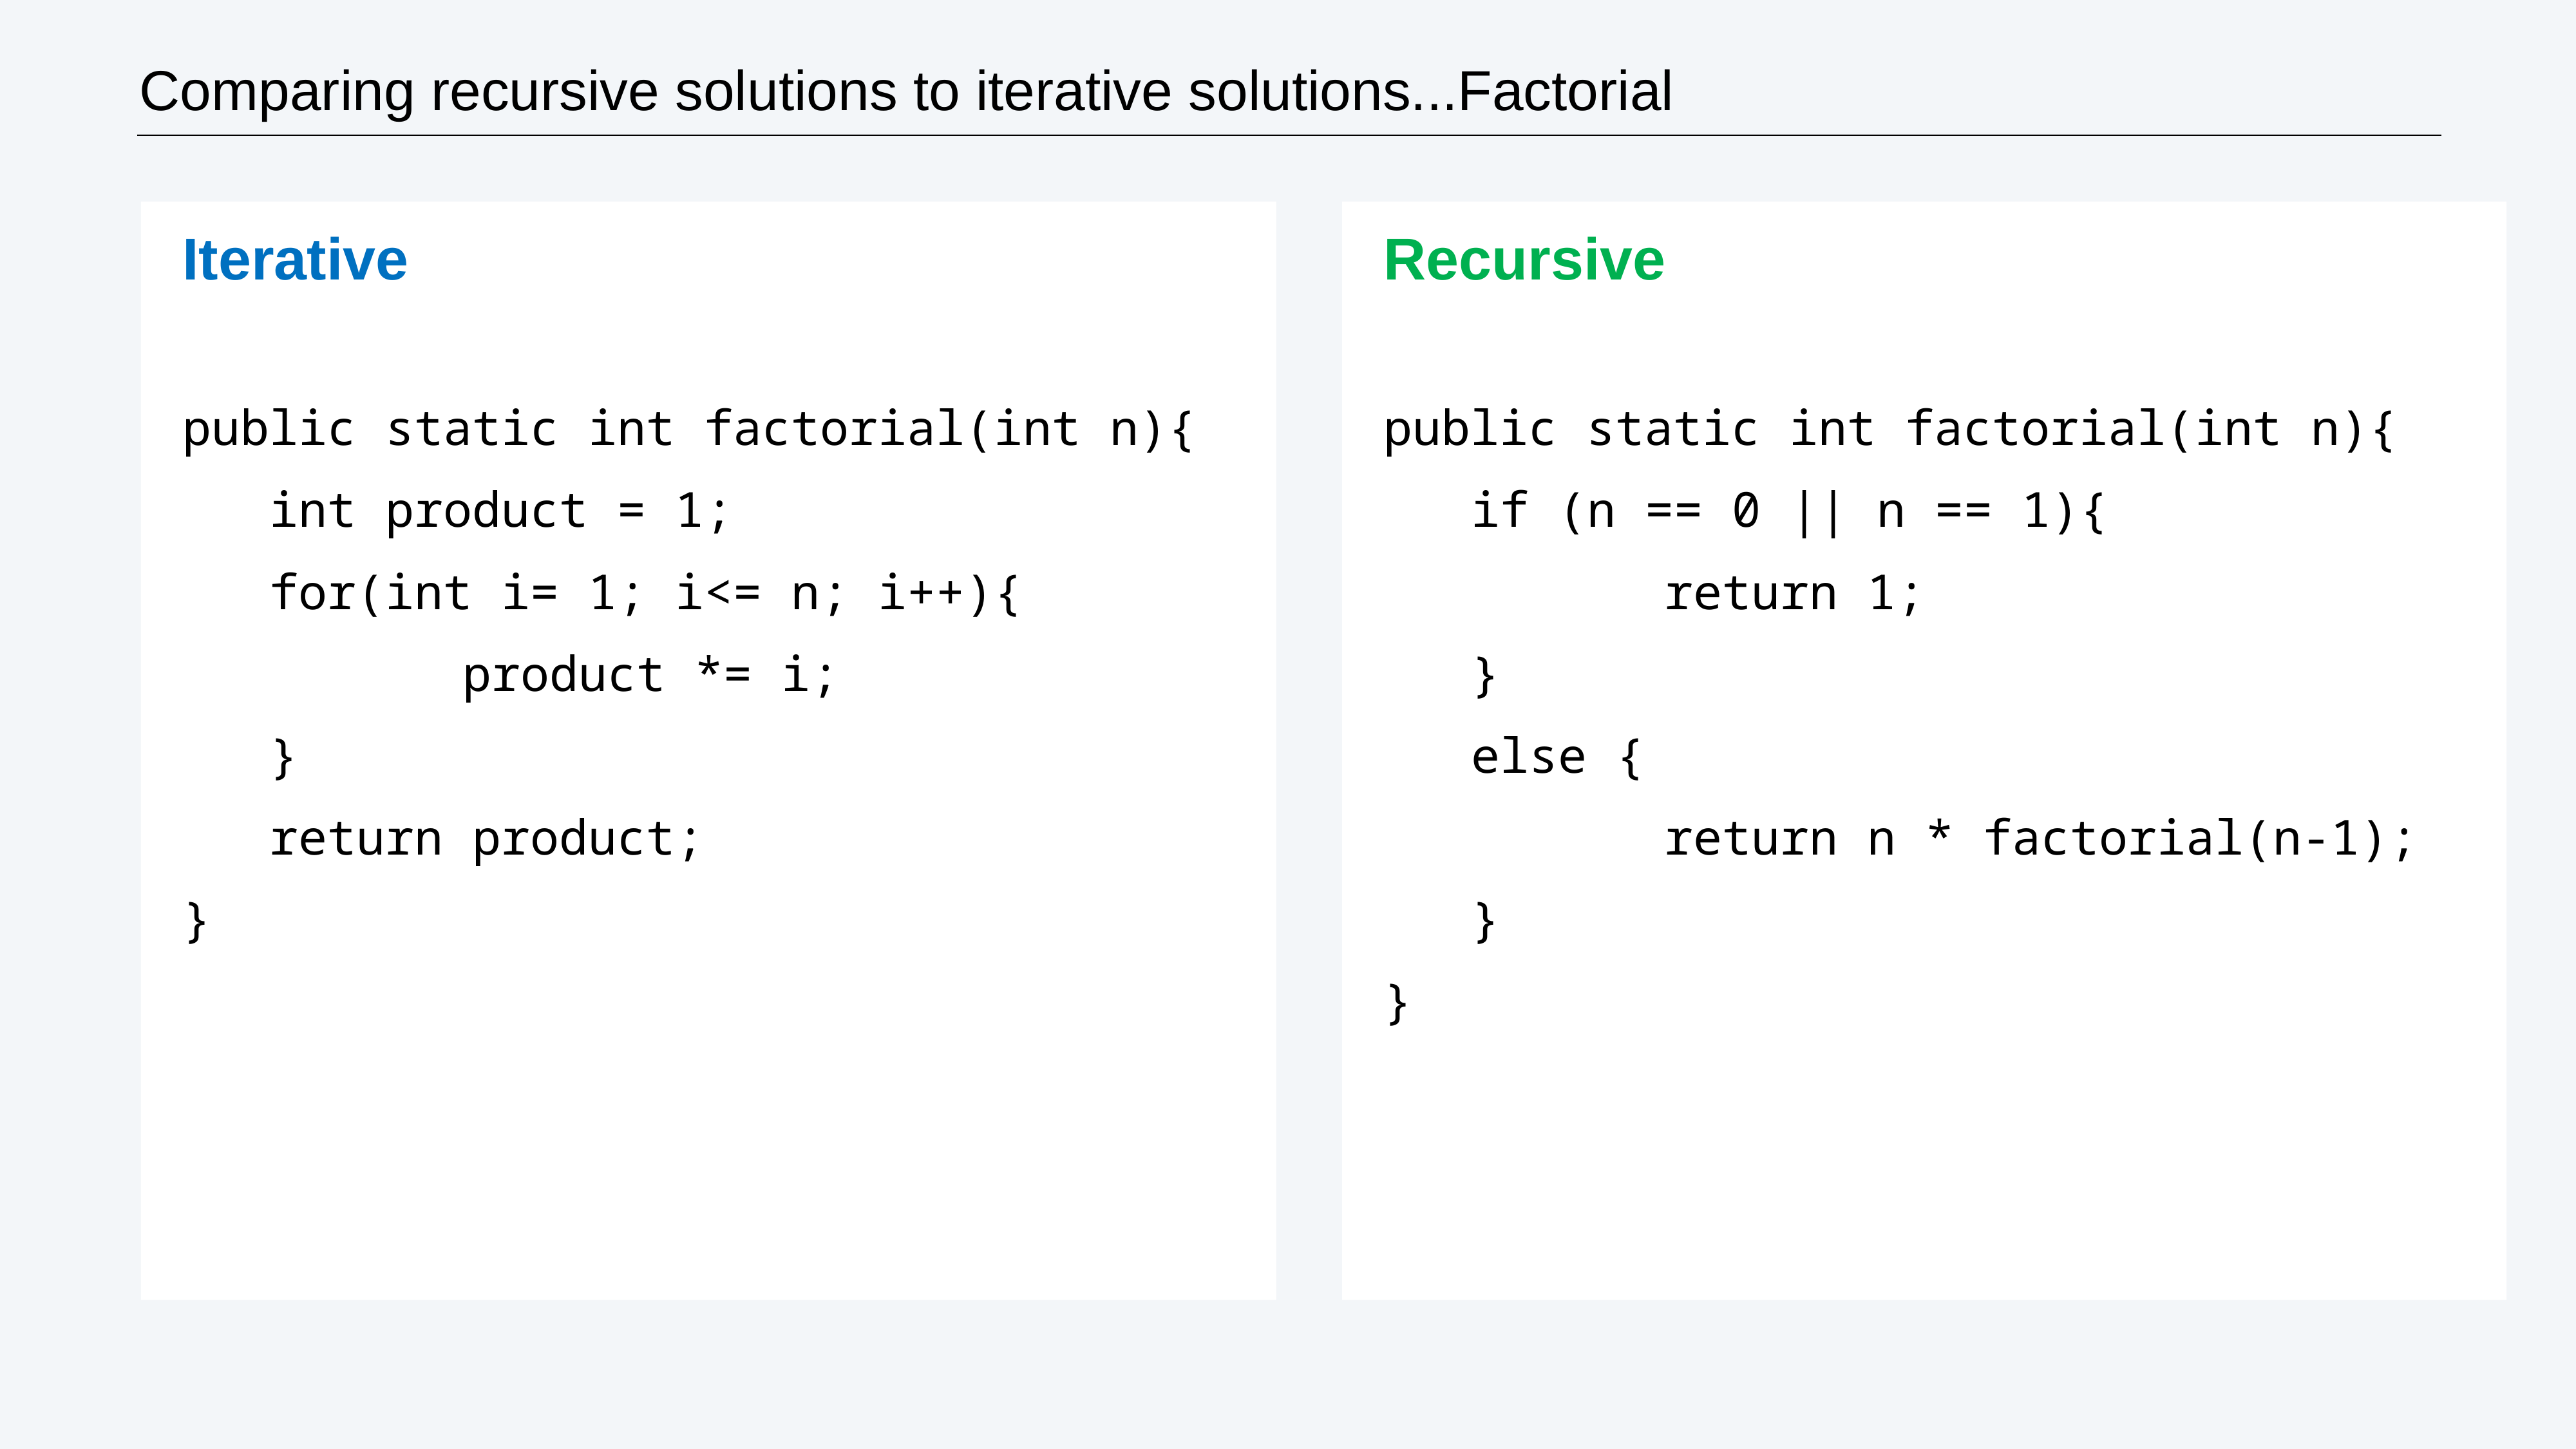

# Comparing recursive solutions to iterative solutions...Factorial
Iterative

public static int factorial(int n){
	int product = 1;
	for(int i= 1; i<= n; i++){
			product *= i;
	}
	return product;
}

Recursive

public static int factorial(int n){
	if (n == 0 || n == 1){
			return 1;
	}
	else {
			return n * factorial(n-1);
	}
}